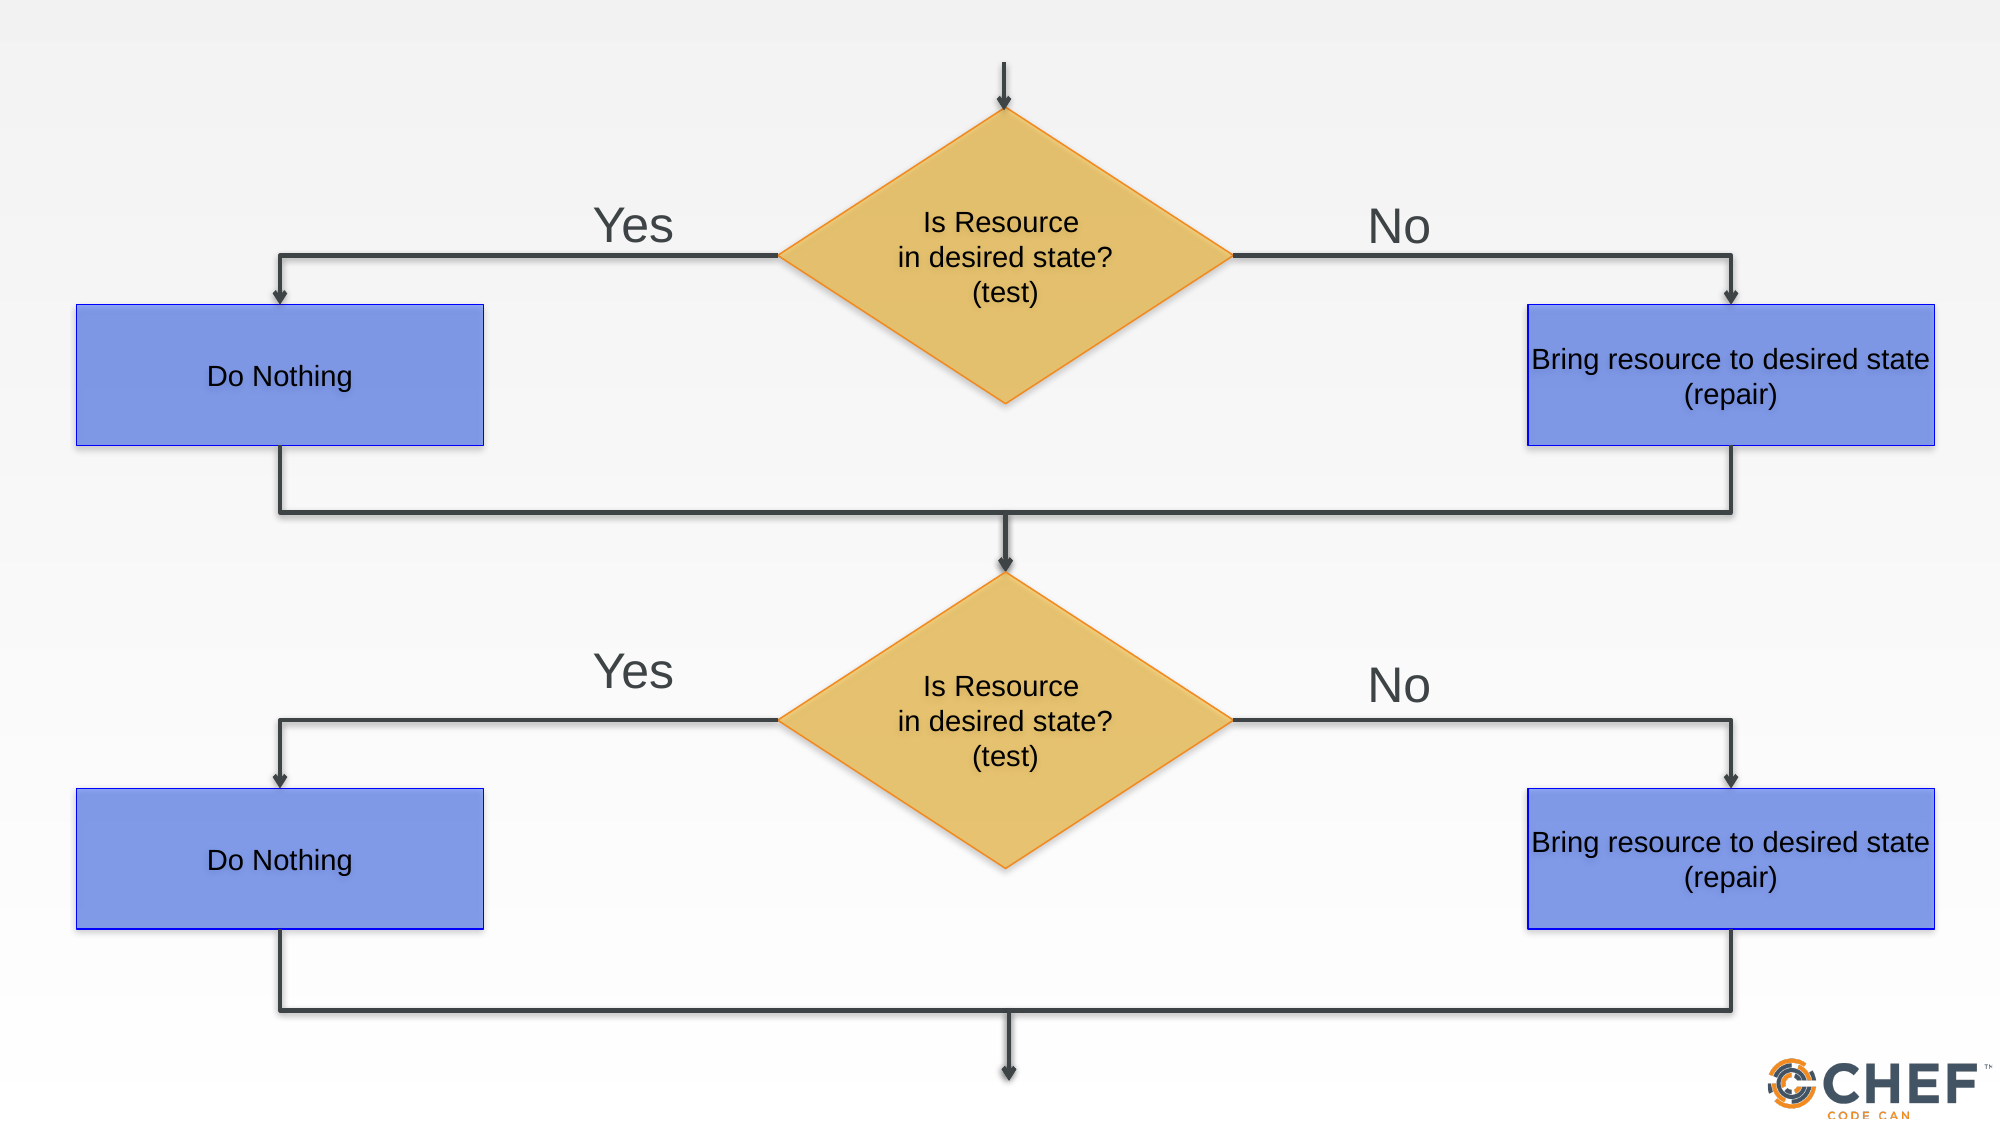

Is Resource
in desired state?
(test)
Yes
No
Do Nothing
Bring resource to desired state
(repair)
Is Resource
in desired state?
(test)
No
Do Nothing
Bring resource to desired state
(repair)
Yes